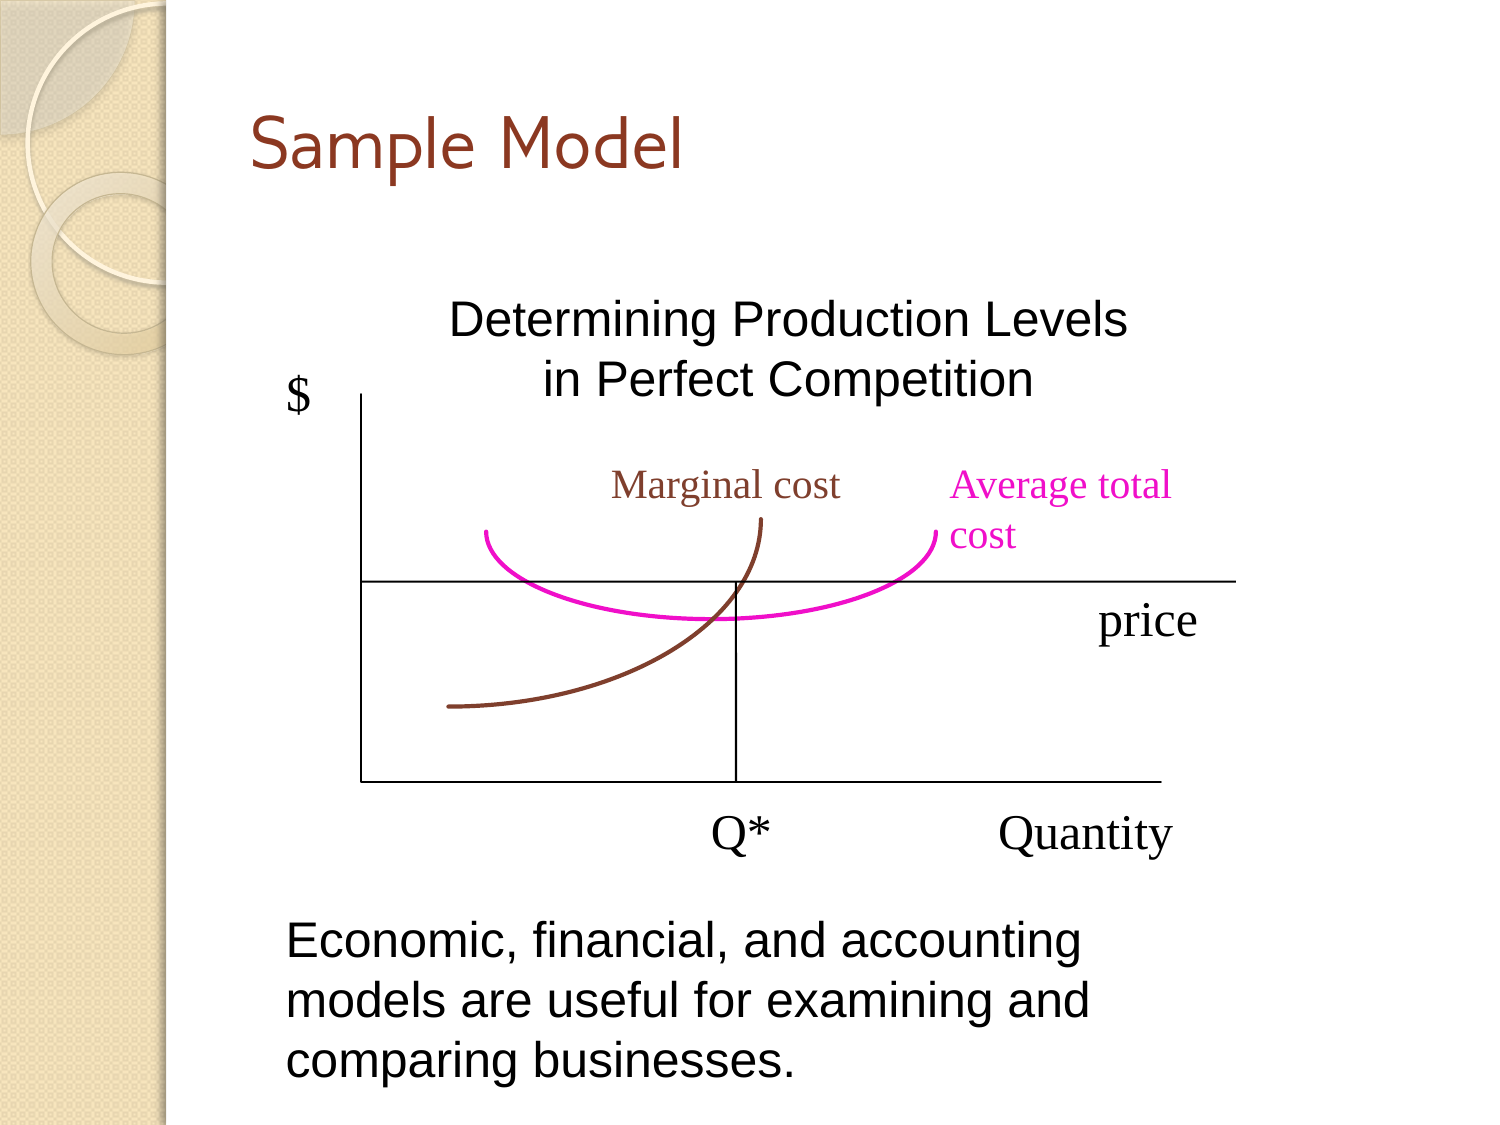

# Sample Model
Determining Production Levels
in Perfect Competition
$

Marginal cost
Average total
cost

price

Q*
Quantity
Economic, financial, and accounting models are useful for examining and comparing businesses.